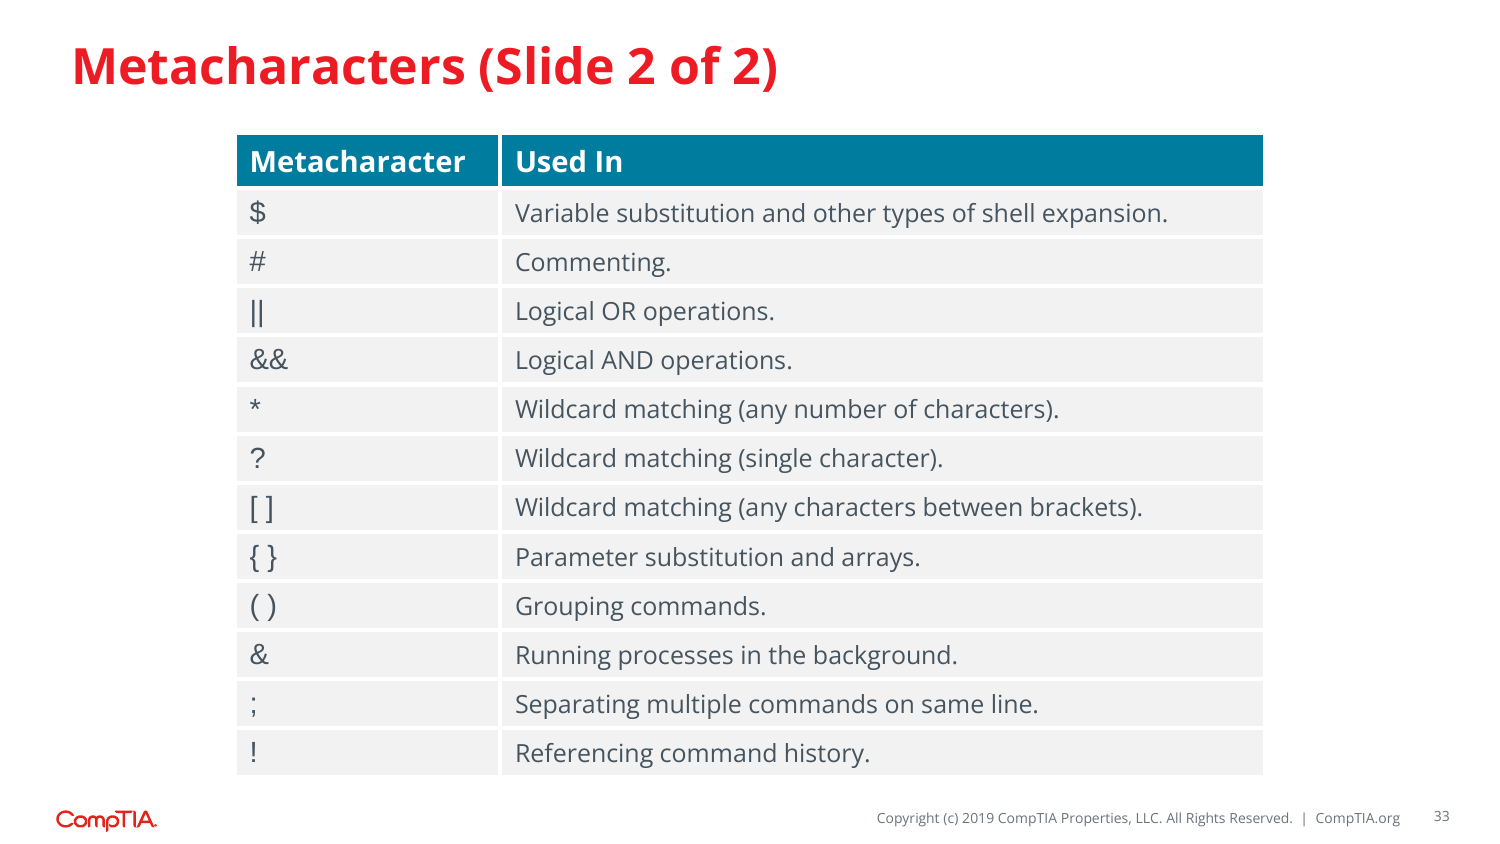

# Metacharacters (Slide 2 of 2)
| Metacharacter | Used In |
| --- | --- |
| $ | Variable substitution and other types of shell expansion. |
| # | Commenting. |
| || | Logical OR operations. |
| && | Logical AND operations. |
| \* | Wildcard matching (any number of characters). |
| ? | Wildcard matching (single character). |
| [ ] | Wildcard matching (any characters between brackets). |
| { } | Parameter substitution and arrays. |
| ( ) | Grouping commands. |
| & | Running processes in the background. |
| ; | Separating multiple commands on same line. |
| ! | Referencing command history. |
33